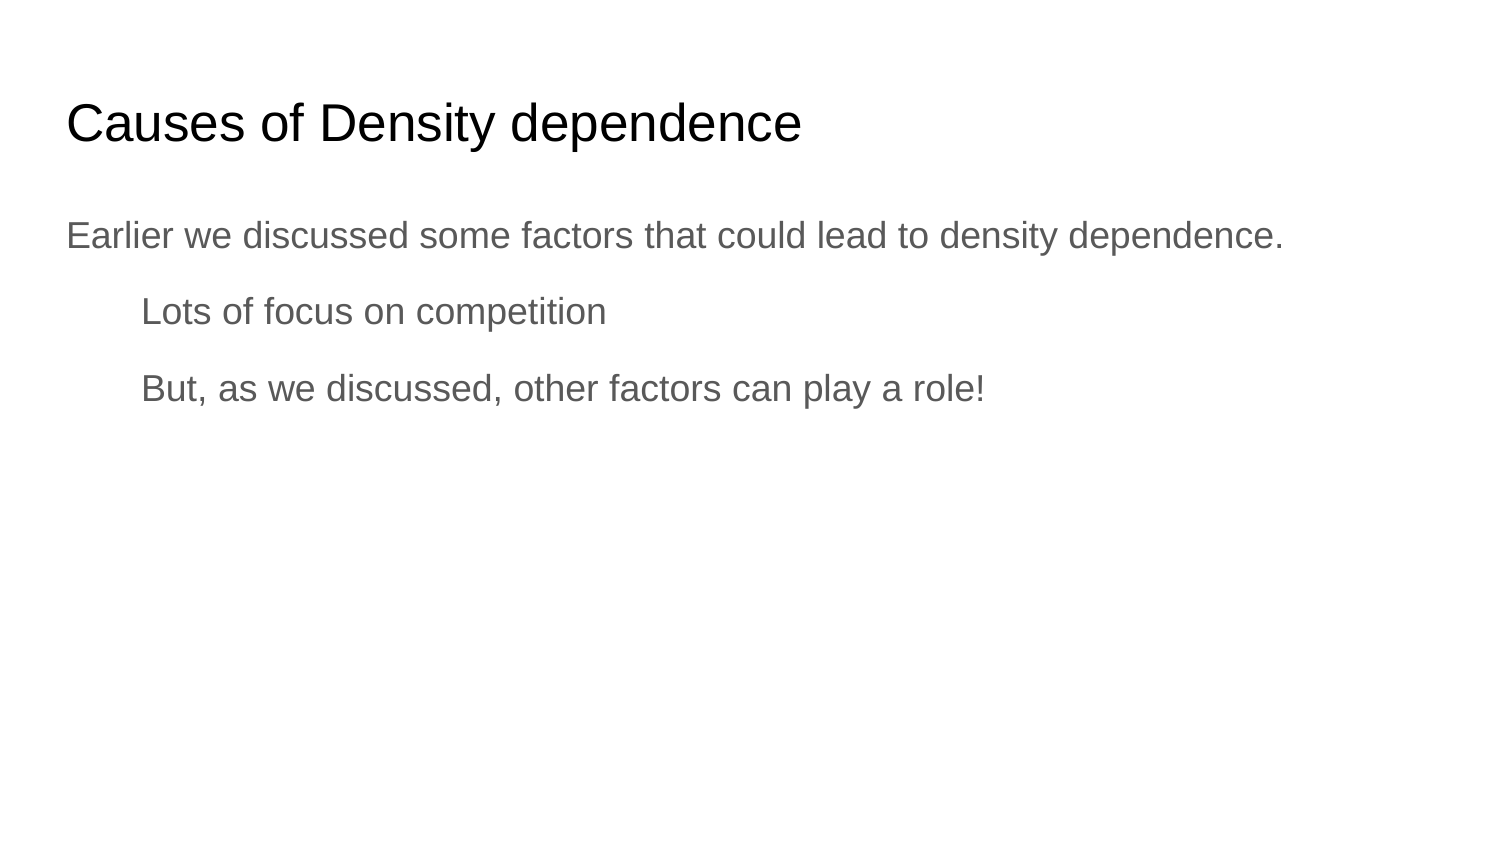

# Causes of Density dependence
Earlier we discussed some factors that could lead to density dependence.
Lots of focus on competition
But, as we discussed, other factors can play a role!